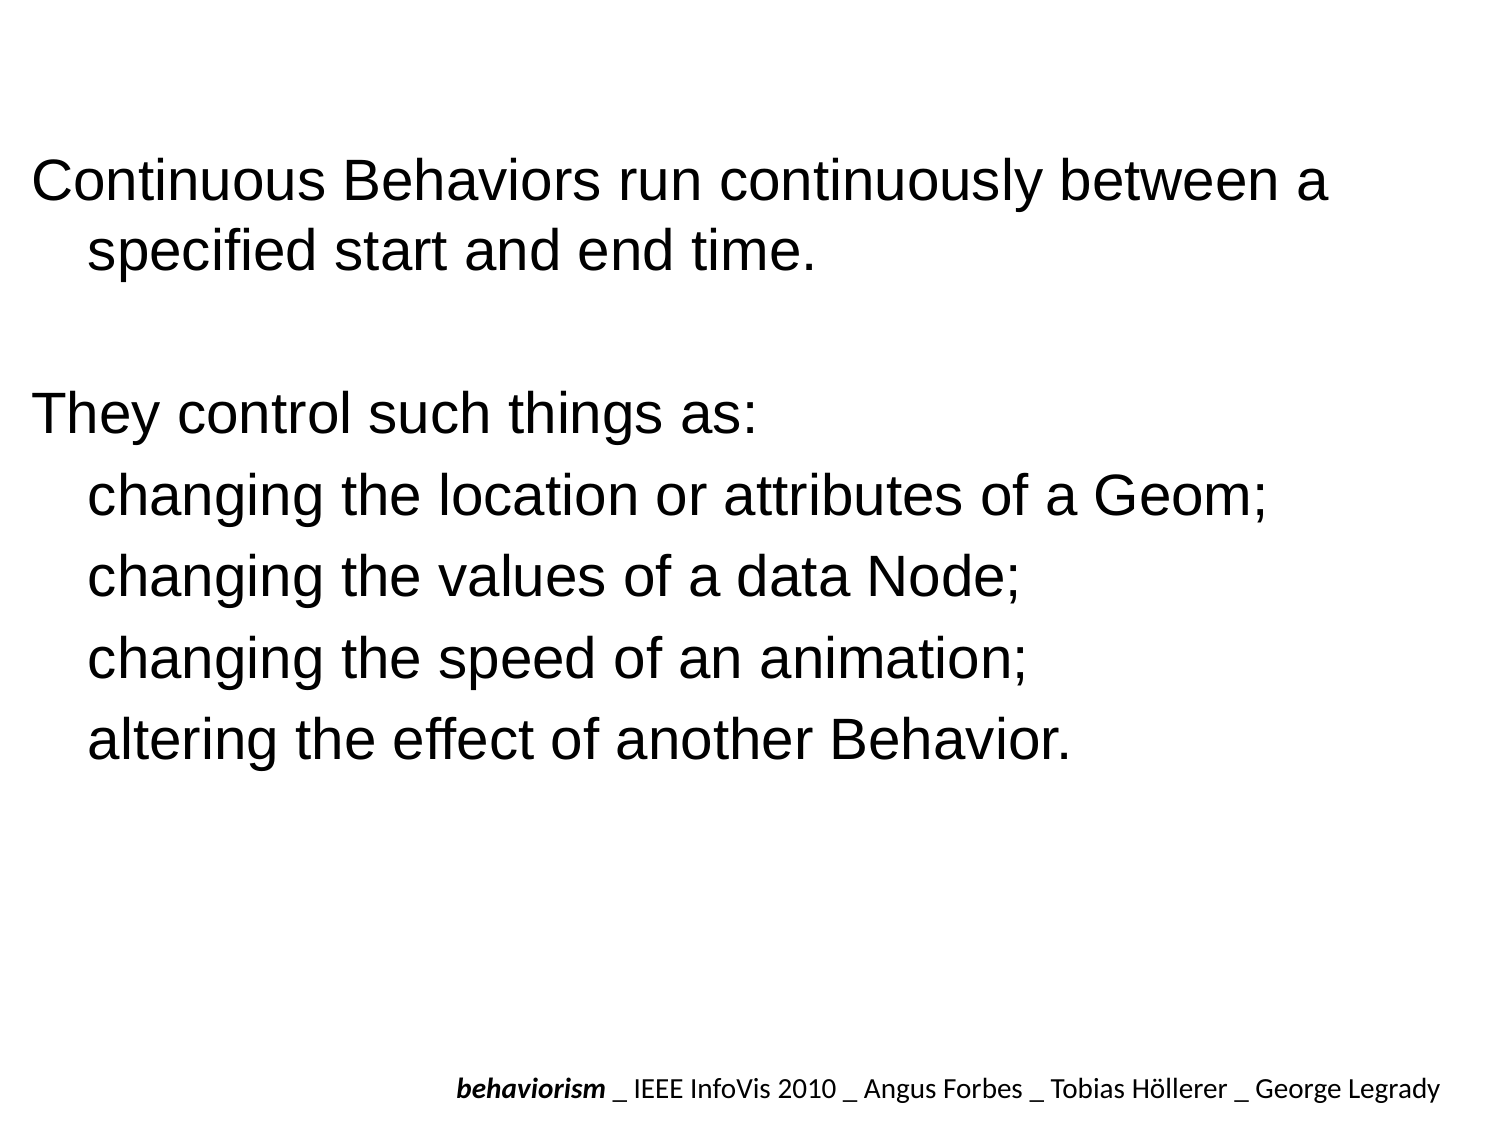

#
Continuous Behaviors run continuously between a specified start and end time.

They control such things as:
	changing the location or attributes of a Geom;
	changing the values of a data Node;
	changing the speed of an animation;
	altering the effect of another Behavior.